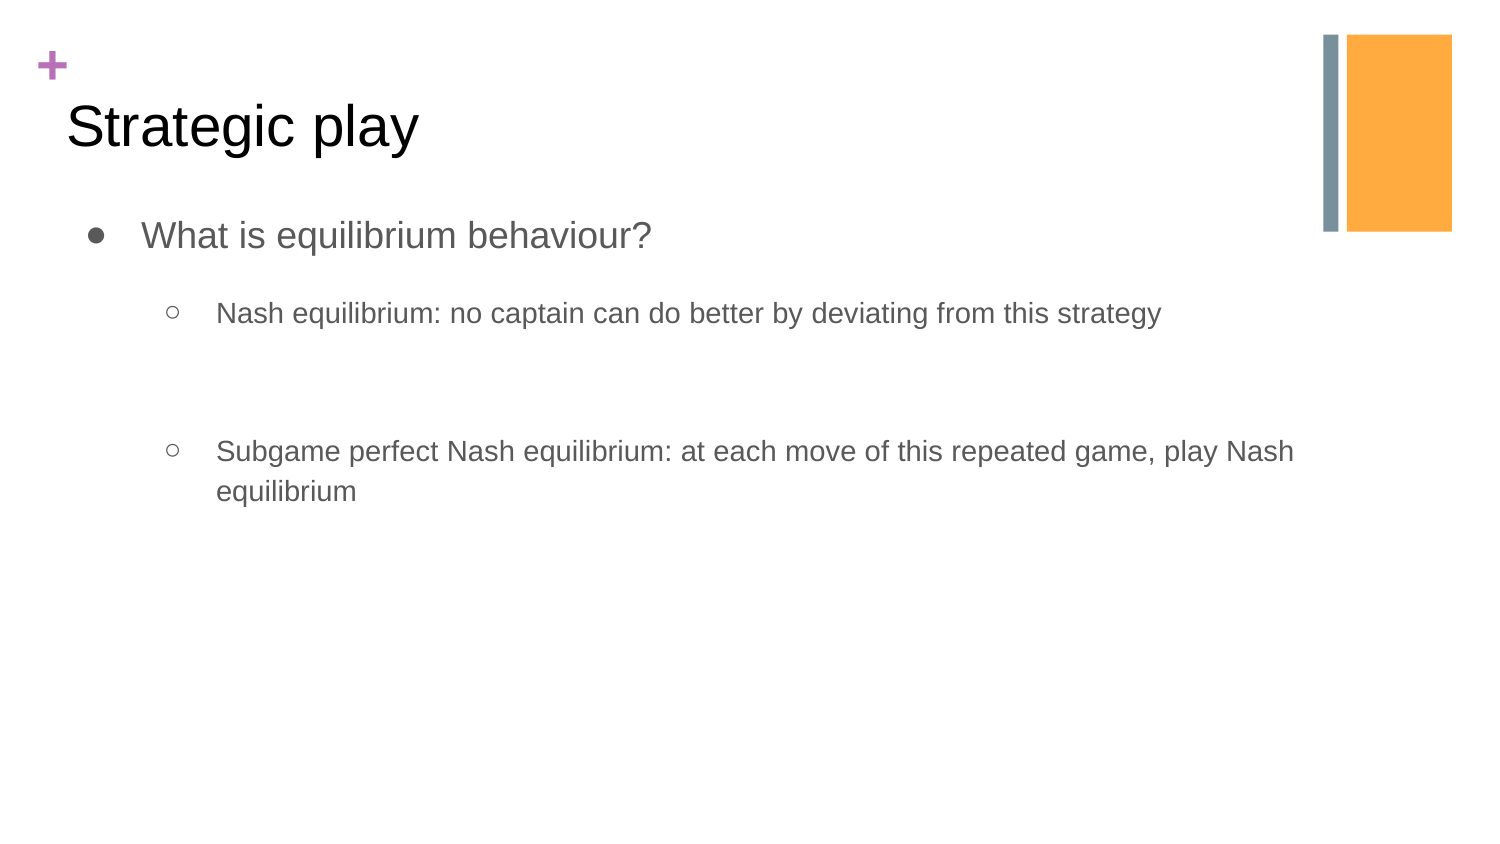

# Strategic play
What is equilibrium behaviour?
Nash equilibrium: no captain can do better by deviating from this strategy

Subgame perfect Nash equilibrium: at each move of this repeated game, play Nash equilibrium